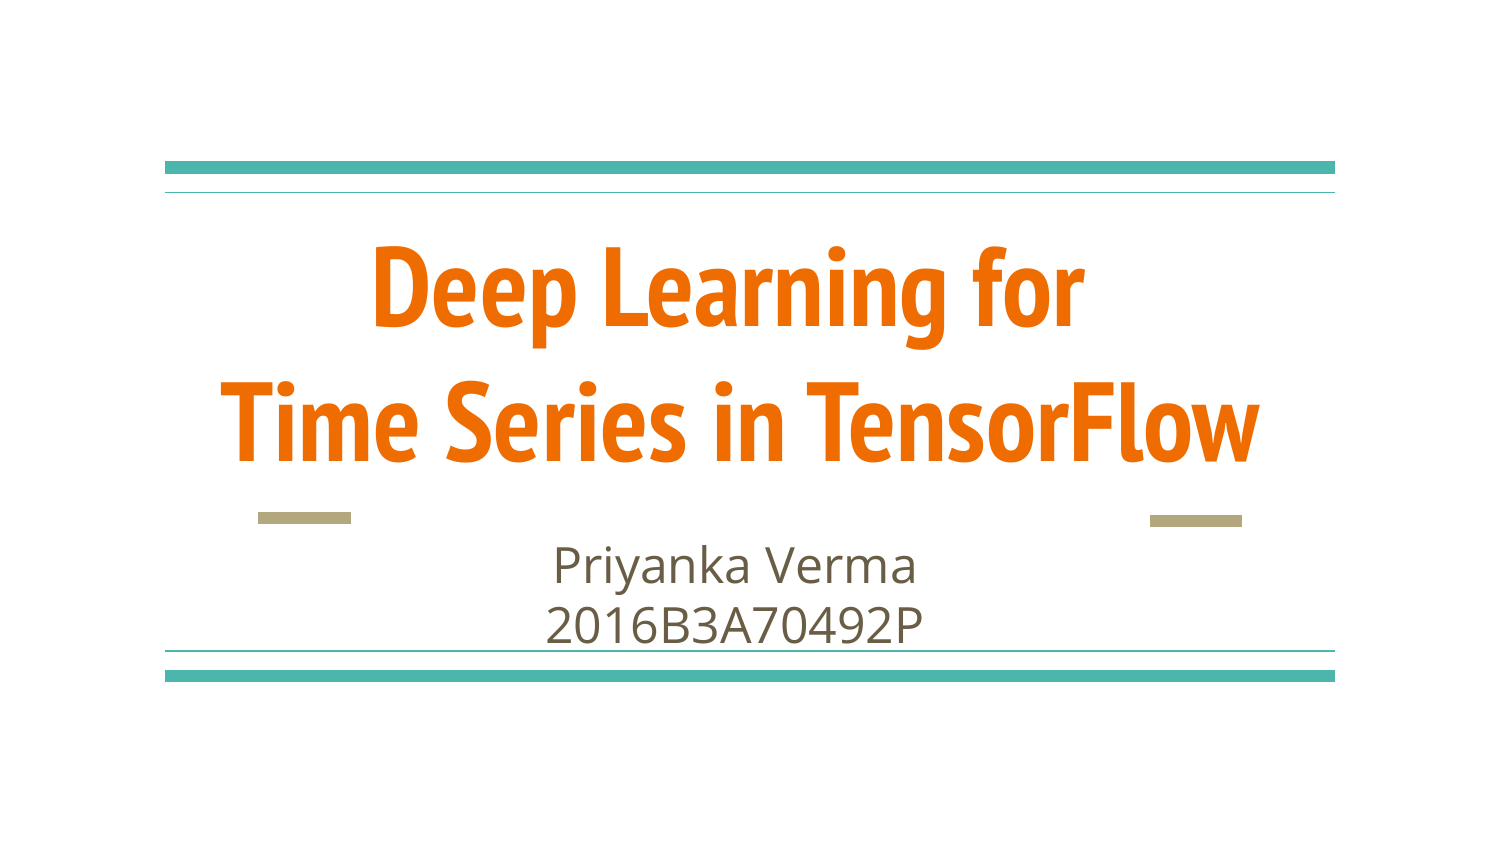

# Deep Learning for
Time Series in TensorFlow
Priyanka Verma
2016B3A70492P